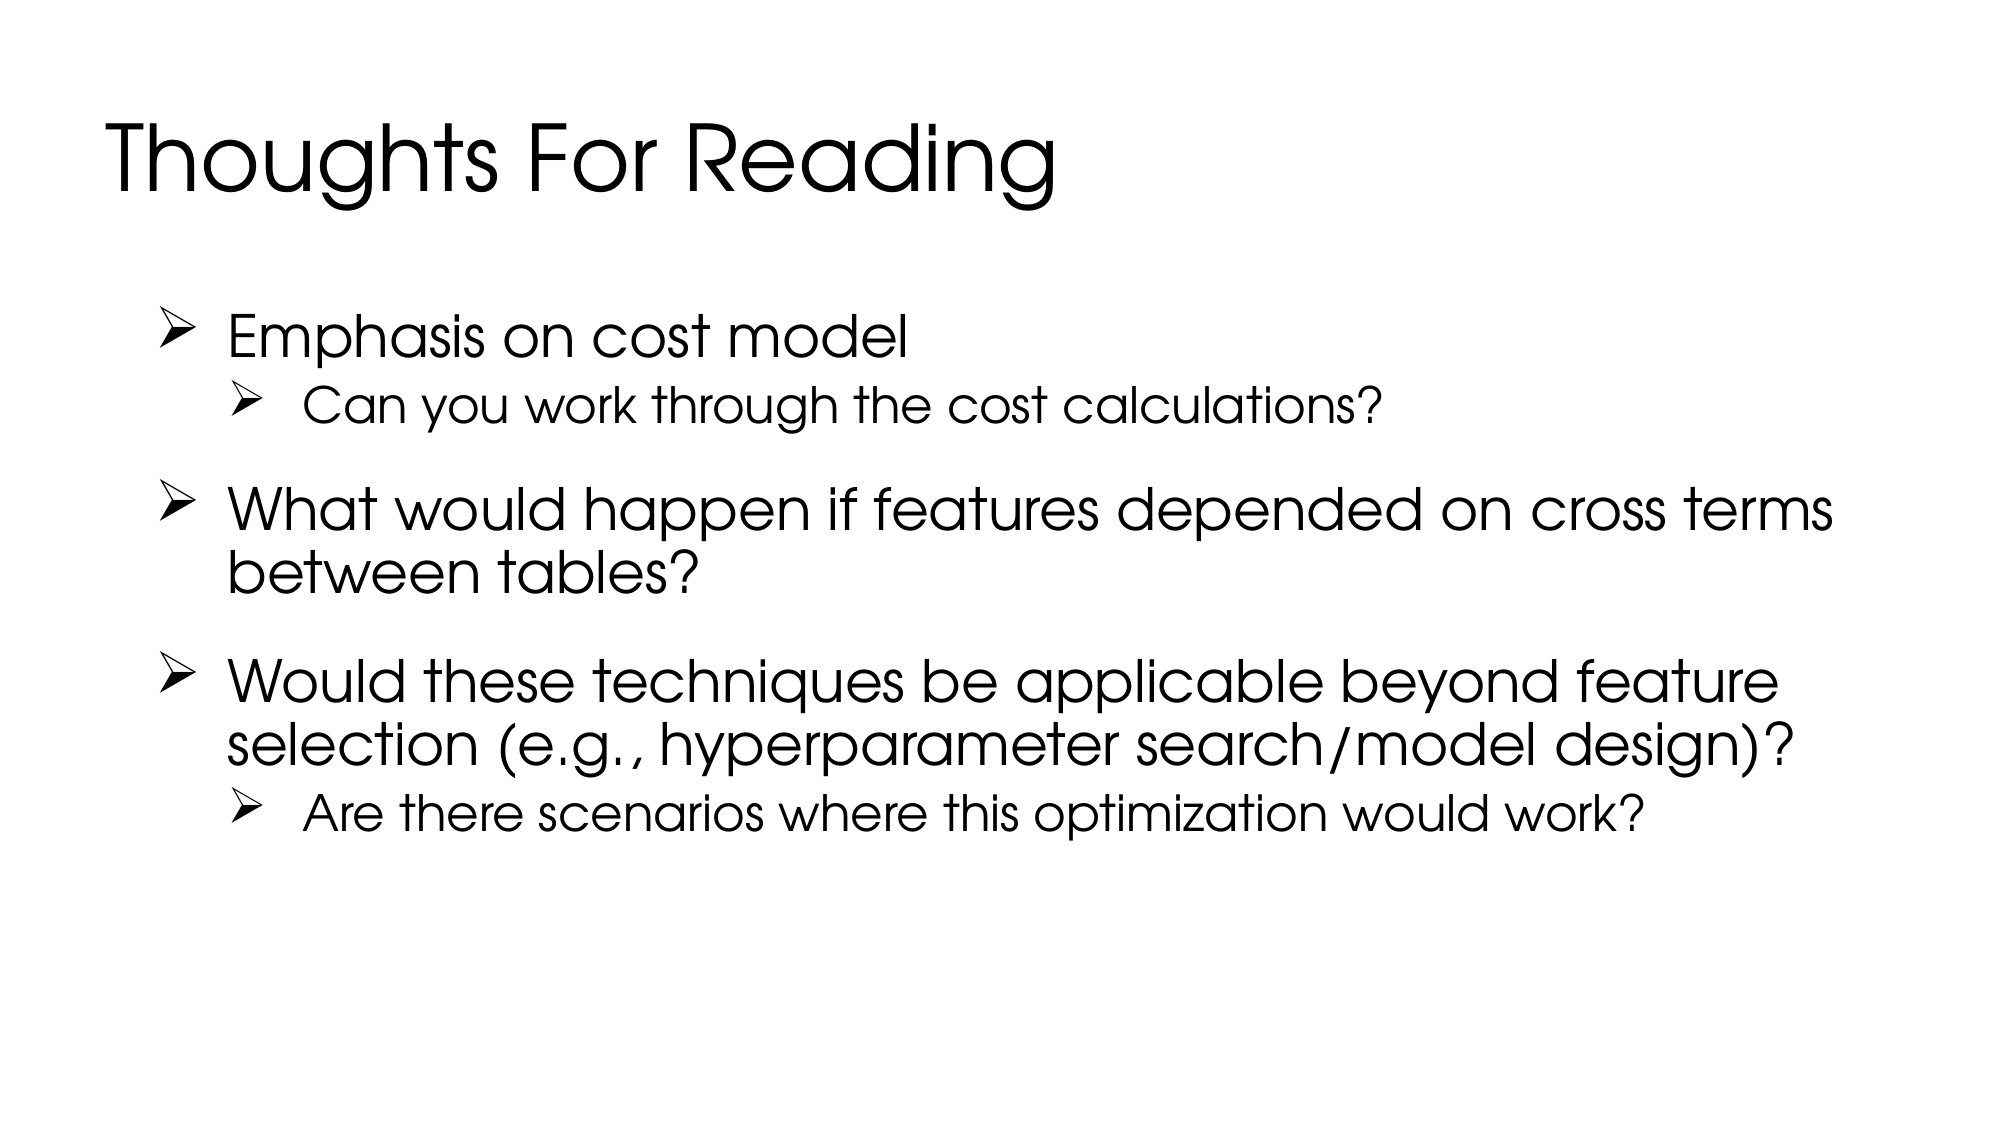

# Thoughts For Reading
Emphasis on cost model
Can you work through the cost calculations?
What would happen if features depended on cross terms between tables?
Would these techniques be applicable beyond feature selection (e.g., hyperparameter search/model design)?
Are there scenarios where this optimization would work?